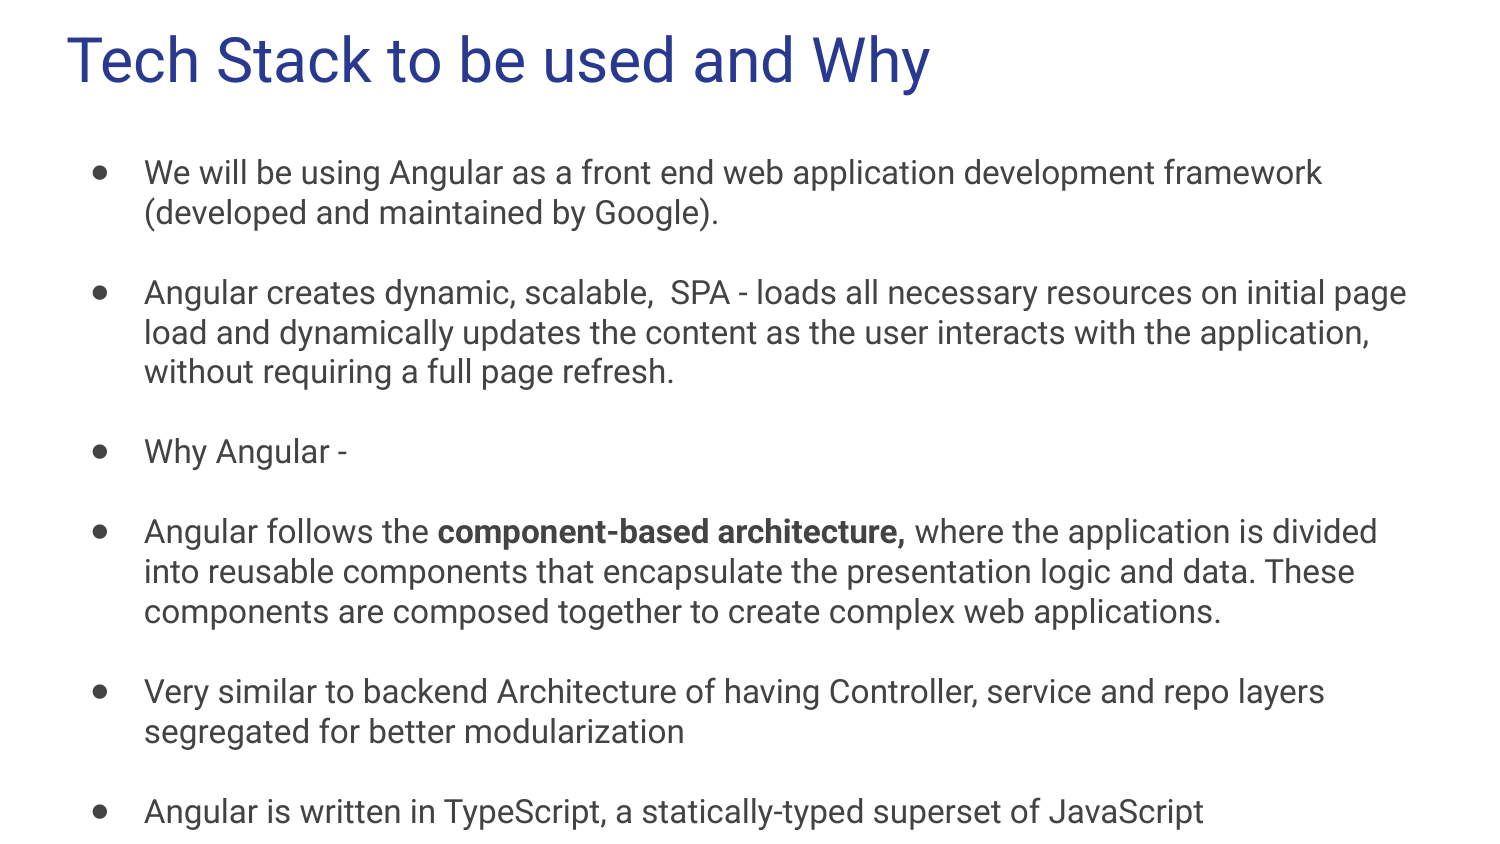

# Tech Stack to be used and Why
We will be using Angular as a front end web application development framework (developed and maintained by Google).

Angular creates dynamic, scalable,  SPA - loads all necessary resources on initial page load and dynamically updates the content as the user interacts with the application, without requiring a full page refresh.

Why Angular -

Angular follows the component-based architecture, where the application is divided into reusable components that encapsulate the presentation logic and data. These components are composed together to create complex web applications.

Very similar to backend Architecture of having Controller, service and repo layers segregated for better modularization

Angular is written in TypeScript, a statically-typed superset of JavaScript